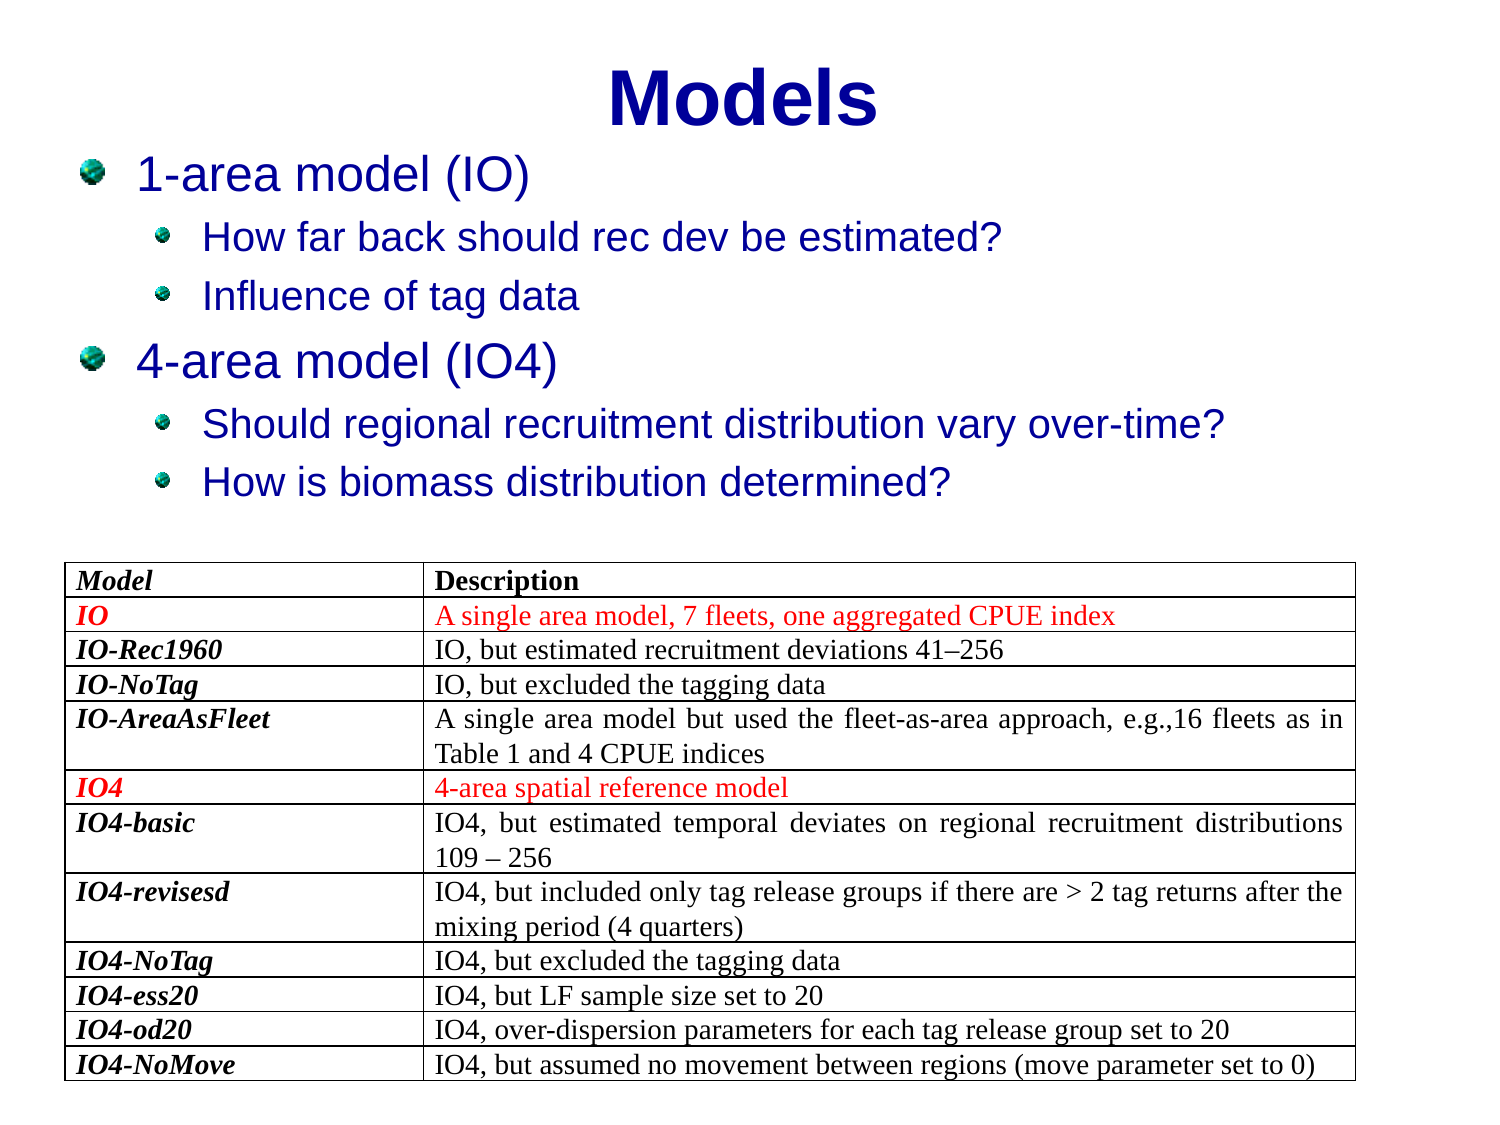

# Models
1-area model (IO)
How far back should rec dev be estimated?
Influence of tag data
4-area model (IO4)
Should regional recruitment distribution vary over-time?
How is biomass distribution determined?

| Model | Description |
| --- | --- |
| IO | A single area model, 7 fleets, one aggregated CPUE index |
| IO-Rec1960 | IO, but estimated recruitment deviations 41–256 |
| IO-NoTag | IO, but excluded the tagging data |
| IO-AreaAsFleet | A single area model but used the fleet-as-area approach, e.g.,16 fleets as in Table 1 and 4 CPUE indices |
| IO4 | 4-area spatial reference model |
| IO4-basic | IO4, but estimated temporal deviates on regional recruitment distributions 109 – 256 |
| IO4-revisesd | IO4, but included only tag release groups if there are > 2 tag returns after the mixing period (4 quarters) |
| IO4-NoTag | IO4, but excluded the tagging data |
| IO4-ess20 | IO4, but LF sample size set to 20 |
| IO4-od20 | IO4, over-dispersion parameters for each tag release group set to 20 |
| IO4-NoMove | IO4, but assumed no movement between regions (move parameter set to 0) |